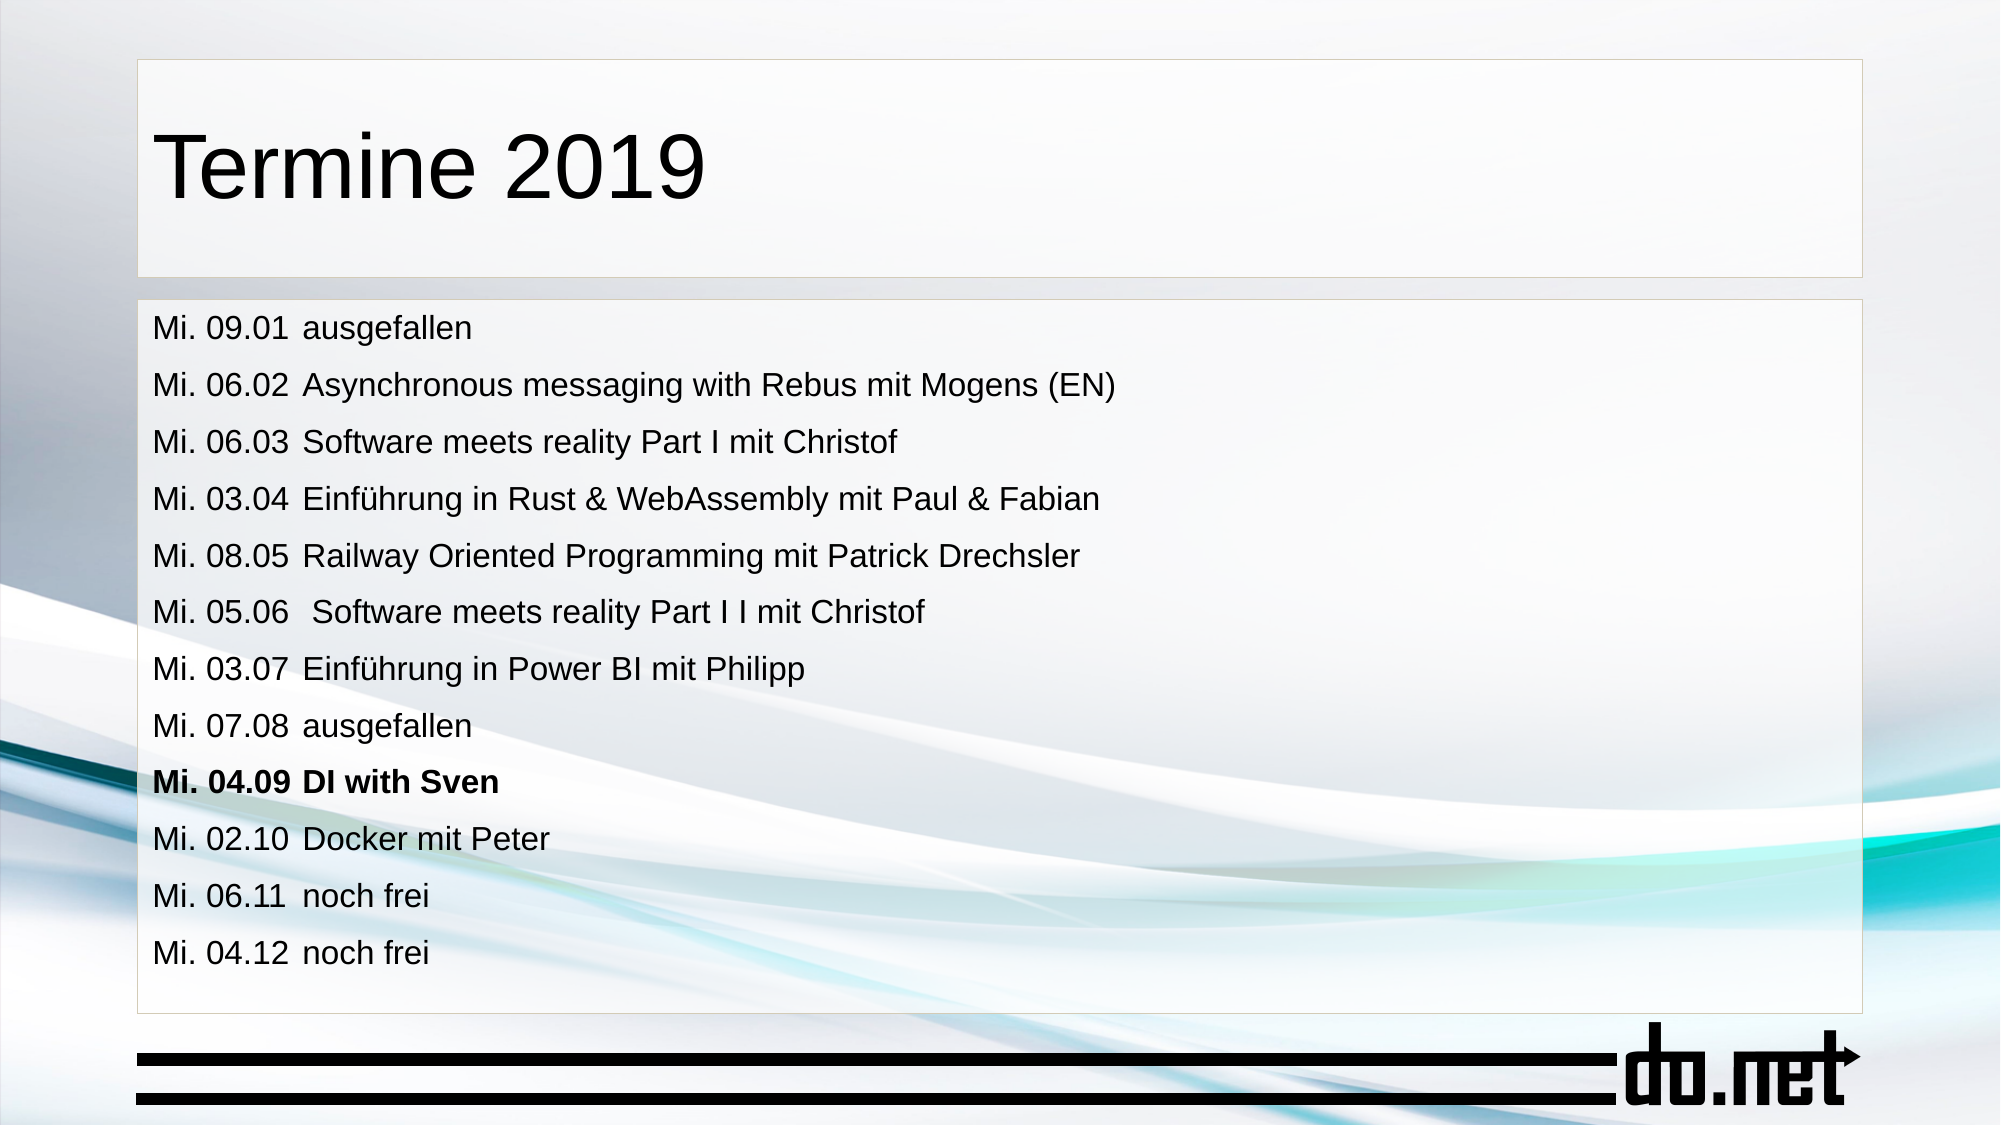

# Termine 2019
Mi. 09.01	ausgefallen
Mi. 06.02 	Asynchronous messaging with Rebus mit Mogens (EN)
Mi. 06.03 	Software meets reality Part I mit Christof
Mi. 03.04 	Einführung in Rust & WebAssembly mit Paul & Fabian
Mi. 08.05 	Railway Oriented Programming mit Patrick Drechsler
Mi. 05.06 	 Software meets reality Part I I mit Christof
Mi. 03.07 	Einführung in Power BI mit Philipp
Mi. 07.08 	ausgefallen
Mi. 04.09 	DI with Sven
Mi. 02.10 	Docker mit Peter
Mi. 06.11 	noch frei
Mi. 04.12 	noch frei